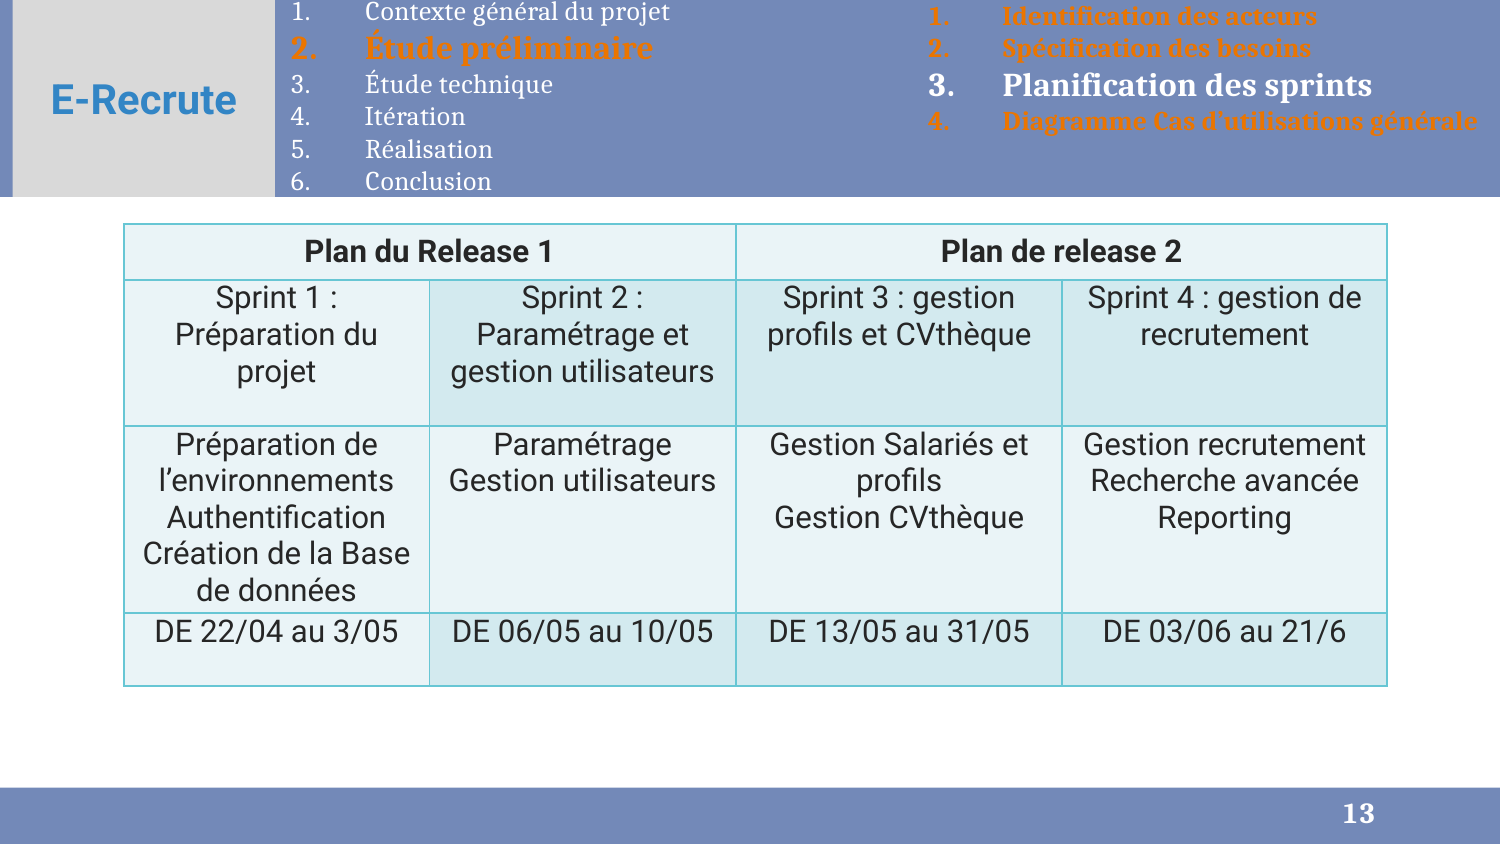

Contexte général du projet
Étude préliminaire
Étude technique
Itération
Réalisation
Conclusion
Identification des acteurs
Spécification des besoins
Planification des sprints
Diagramme Cas d’utilisations générale

E-Recrute
| Plan du Release 1 |  | Plan de release 2 |  |
| --- | --- | --- | --- |
| Sprint 1 : Préparation du projet | Sprint 2 : Paramétrage et gestion utilisateurs | Sprint 3 : gestion profils et CVthèque | Sprint 4 : gestion de recrutement |
| Préparation de l’environnements Authentification Création de la Base de données | Paramétrage Gestion utilisateurs | Gestion Salariés et profils Gestion CVthèque | Gestion recrutement Recherche avancée Reporting |
| DE 22/04 au 3/05 | DE 06/05 au 10/05 | DE 13/05 au 31/05 | DE 03/06 au 21/6 |

13